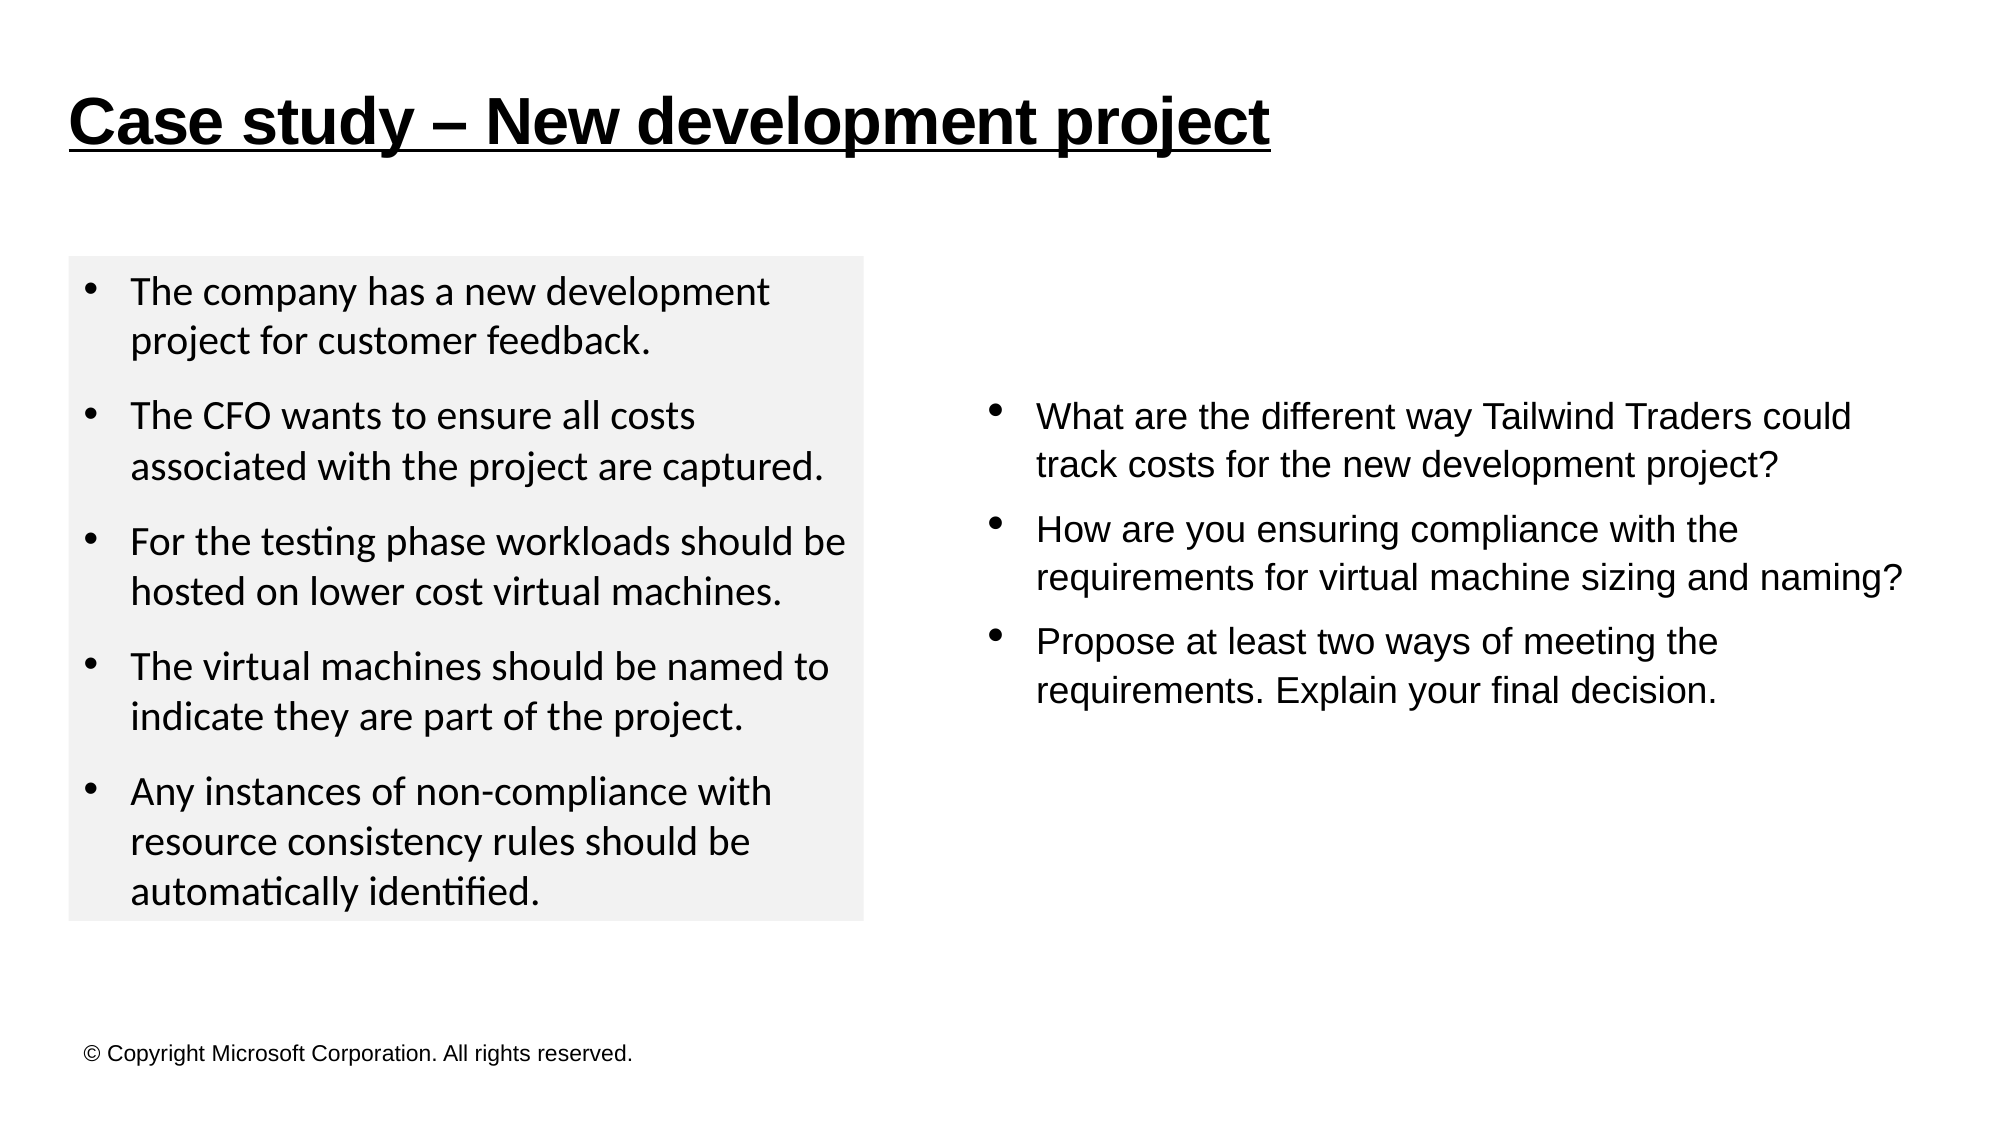

# Case study – New development project
The company has a new development project for customer feedback.
The CFO wants to ensure all costs associated with the project are captured.
For the testing phase workloads should be hosted on lower cost virtual machines.
The virtual machines should be named to indicate they are part of the project.
Any instances of non-compliance with resource consistency rules should be automatically identified.
What are the different way Tailwind Traders could track costs for the new development project?
How are you ensuring compliance with the requirements for virtual machine sizing and naming?
Propose at least two ways of meeting the requirements. Explain your final decision.